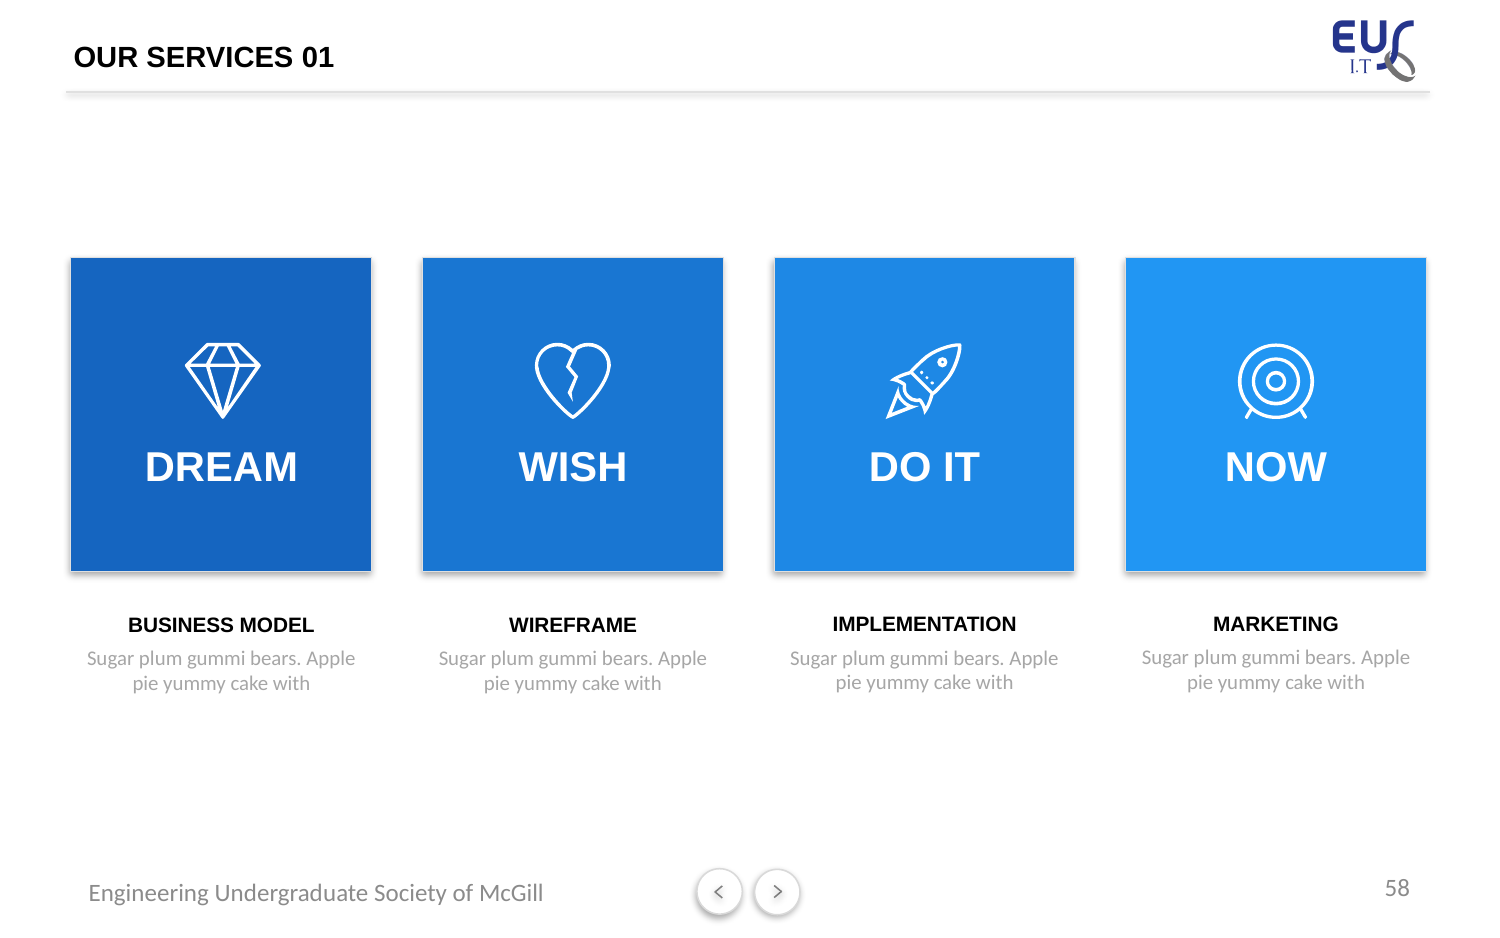

# OUR SERVICES 01

DREAM

WISH

DO IT

NOW

MARKETING
IMPLEMENTATION
WIREFRAME
BUSINESS MODEL
Sugar plum gummi bears. Apple pie yummy cake with
Sugar plum gummi bears. Apple pie yummy cake with
Sugar plum gummi bears. Apple pie yummy cake with
Sugar plum gummi bears. Apple pie yummy cake with
58